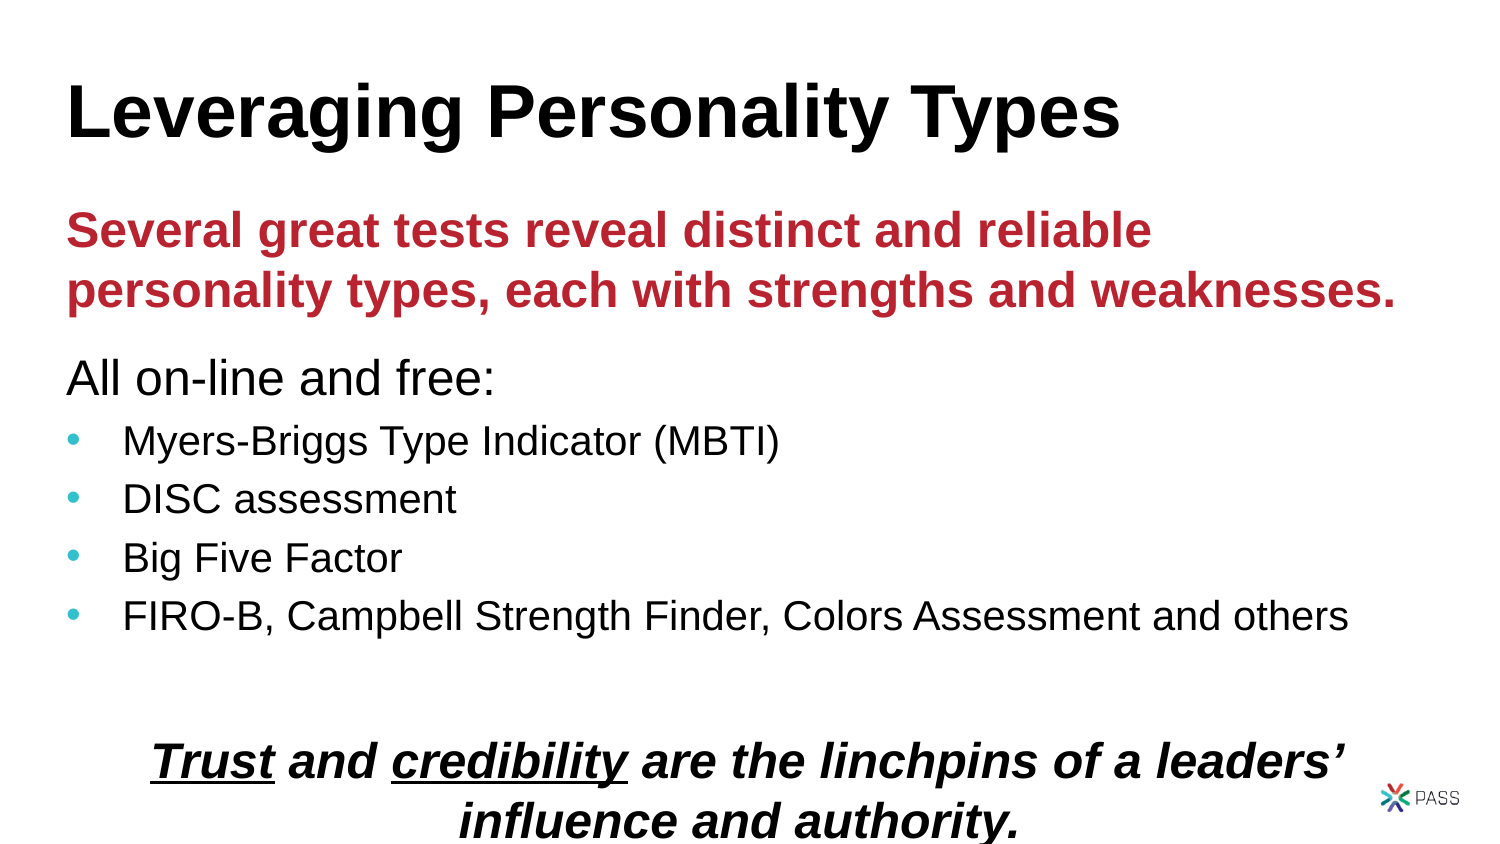

# Leveraging Personality Types
Several great tests reveal distinct and reliable personality types, each with strengths and weaknesses.

All on-line and free:
Myers-Briggs Type Indicator (MBTI)
DISC assessment
Big Five Factor
FIRO-B, Campbell Strength Finder, Colors Assessment and others

Trust and credibility are the linchpins of a leaders’ influence and authority.